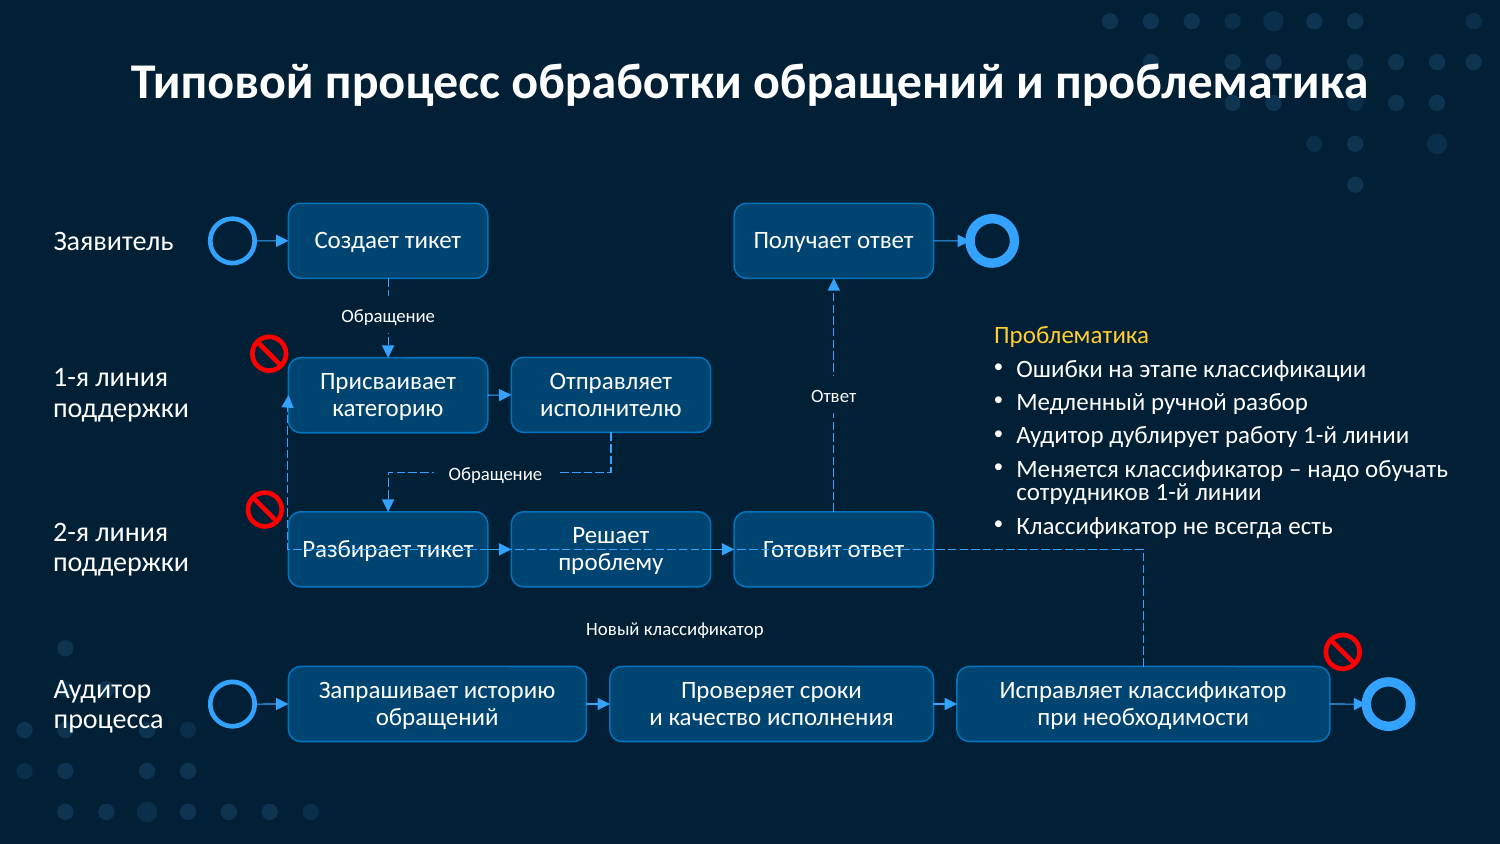

# Типовой процесс обработки обращений и проблематика
Создает тикет
Получает ответ
Заявитель

Обращение
Проблематика
Ошибки на этапе классификации
Медленный ручной разбор
Аудитор дублирует работу 1-й линии
Меняется классификатор – надо обучать
сотрудников 1-й линии
Классификатор не всегда есть

1-я линия
поддержки
Отправляет исполнителю
Присваивает категорию
Ответ
Обращение

2-я линия
поддержки
Разбирает тикет
Решает проблему
Готовит ответ
Новый классификатор

Аудитор
процесса
Запрашивает историю обращений
Проверяет сроки
и качество исполнения
Исправляет классификатор
при необходимости